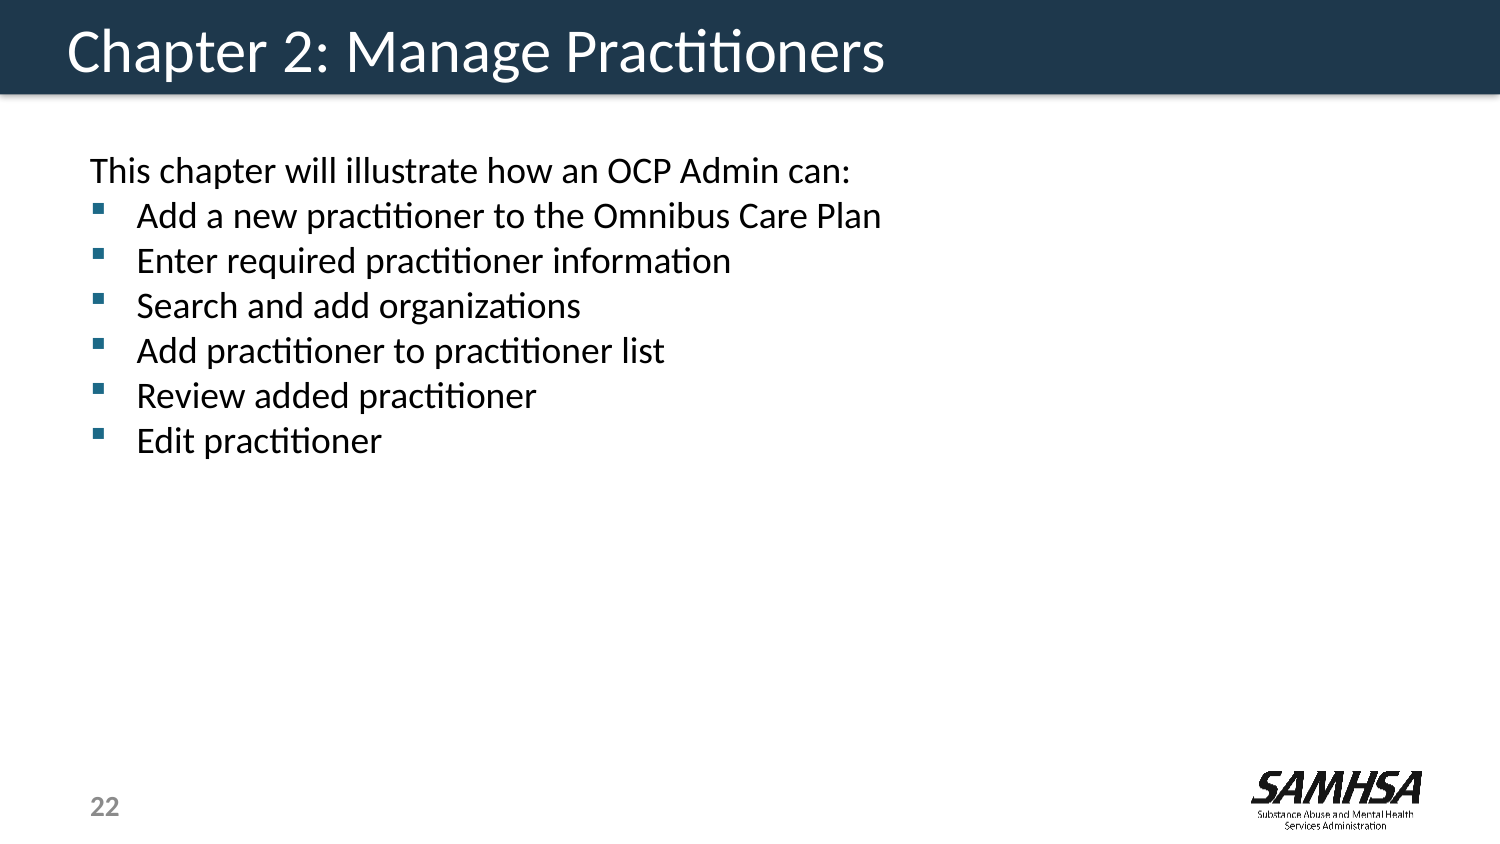

# Chapter 2: Manage Practitioners
This chapter will illustrate how an OCP Admin can:
Add a new practitioner to the Omnibus Care Plan
Enter required practitioner information
Search and add organizations
Add practitioner to practitioner list
Review added practitioner
Edit practitioner
22